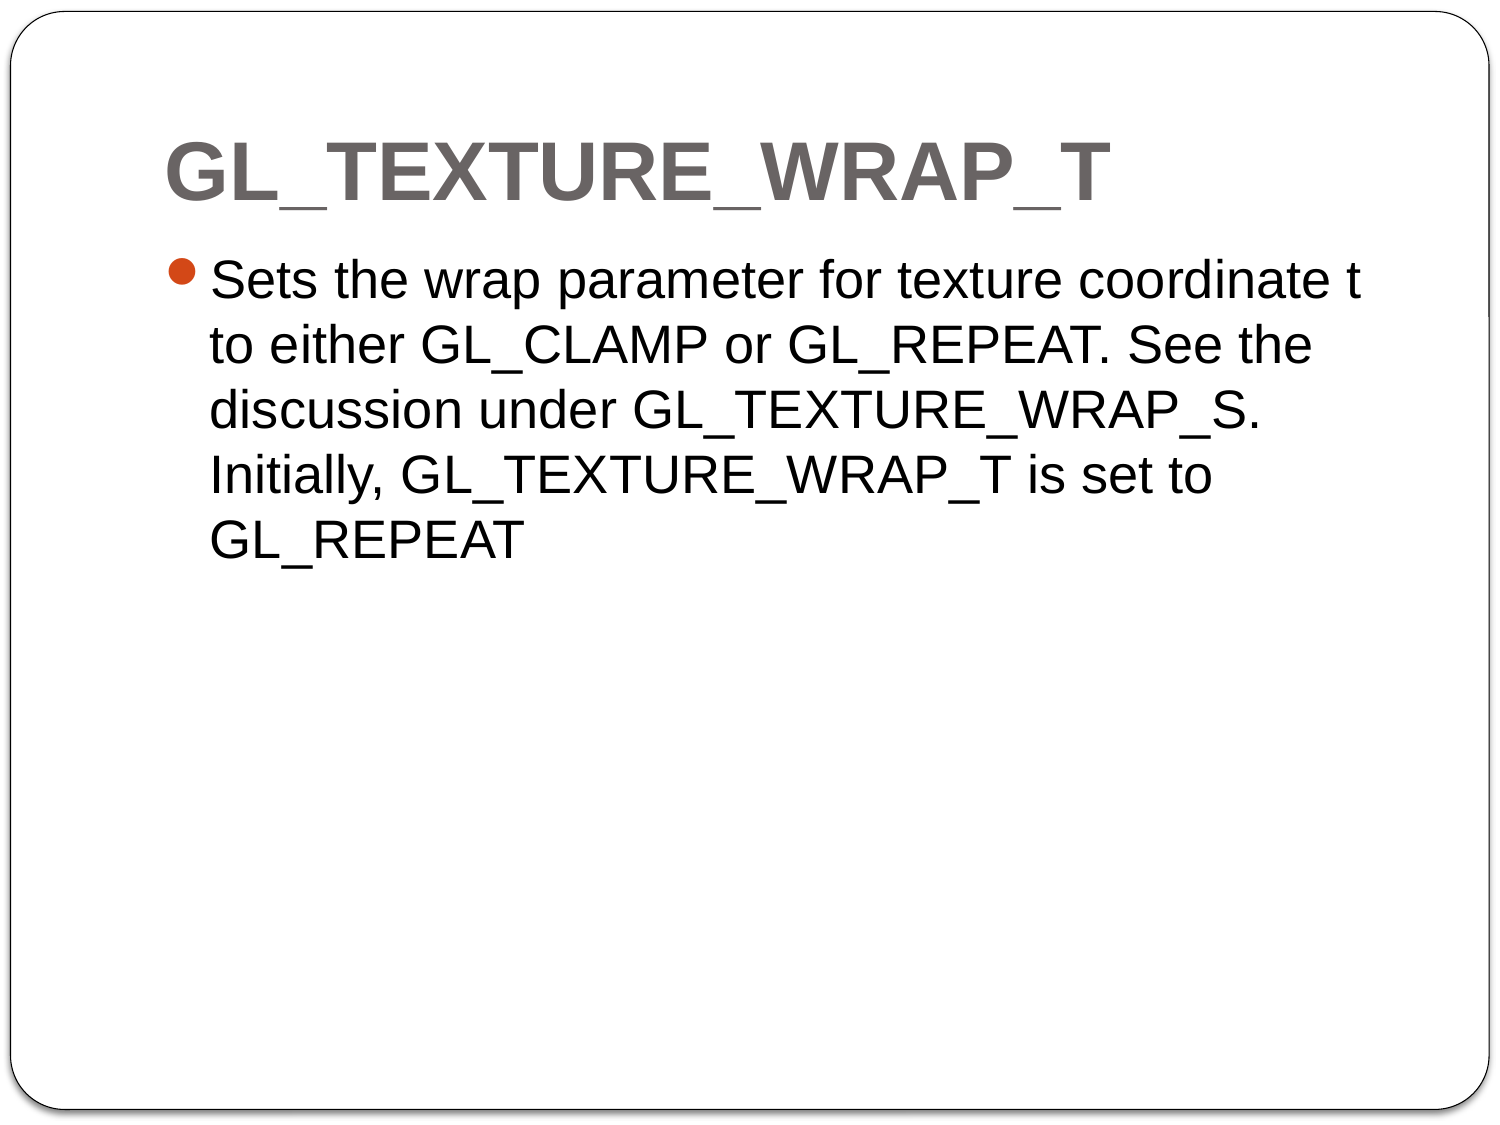

# GL_TEXTURE_WRAP_T
Sets the wrap parameter for texture coordinate t to either GL_CLAMP or GL_REPEAT. See the discussion under GL_TEXTURE_WRAP_S. Initially, GL_TEXTURE_WRAP_T is set to GL_REPEAT